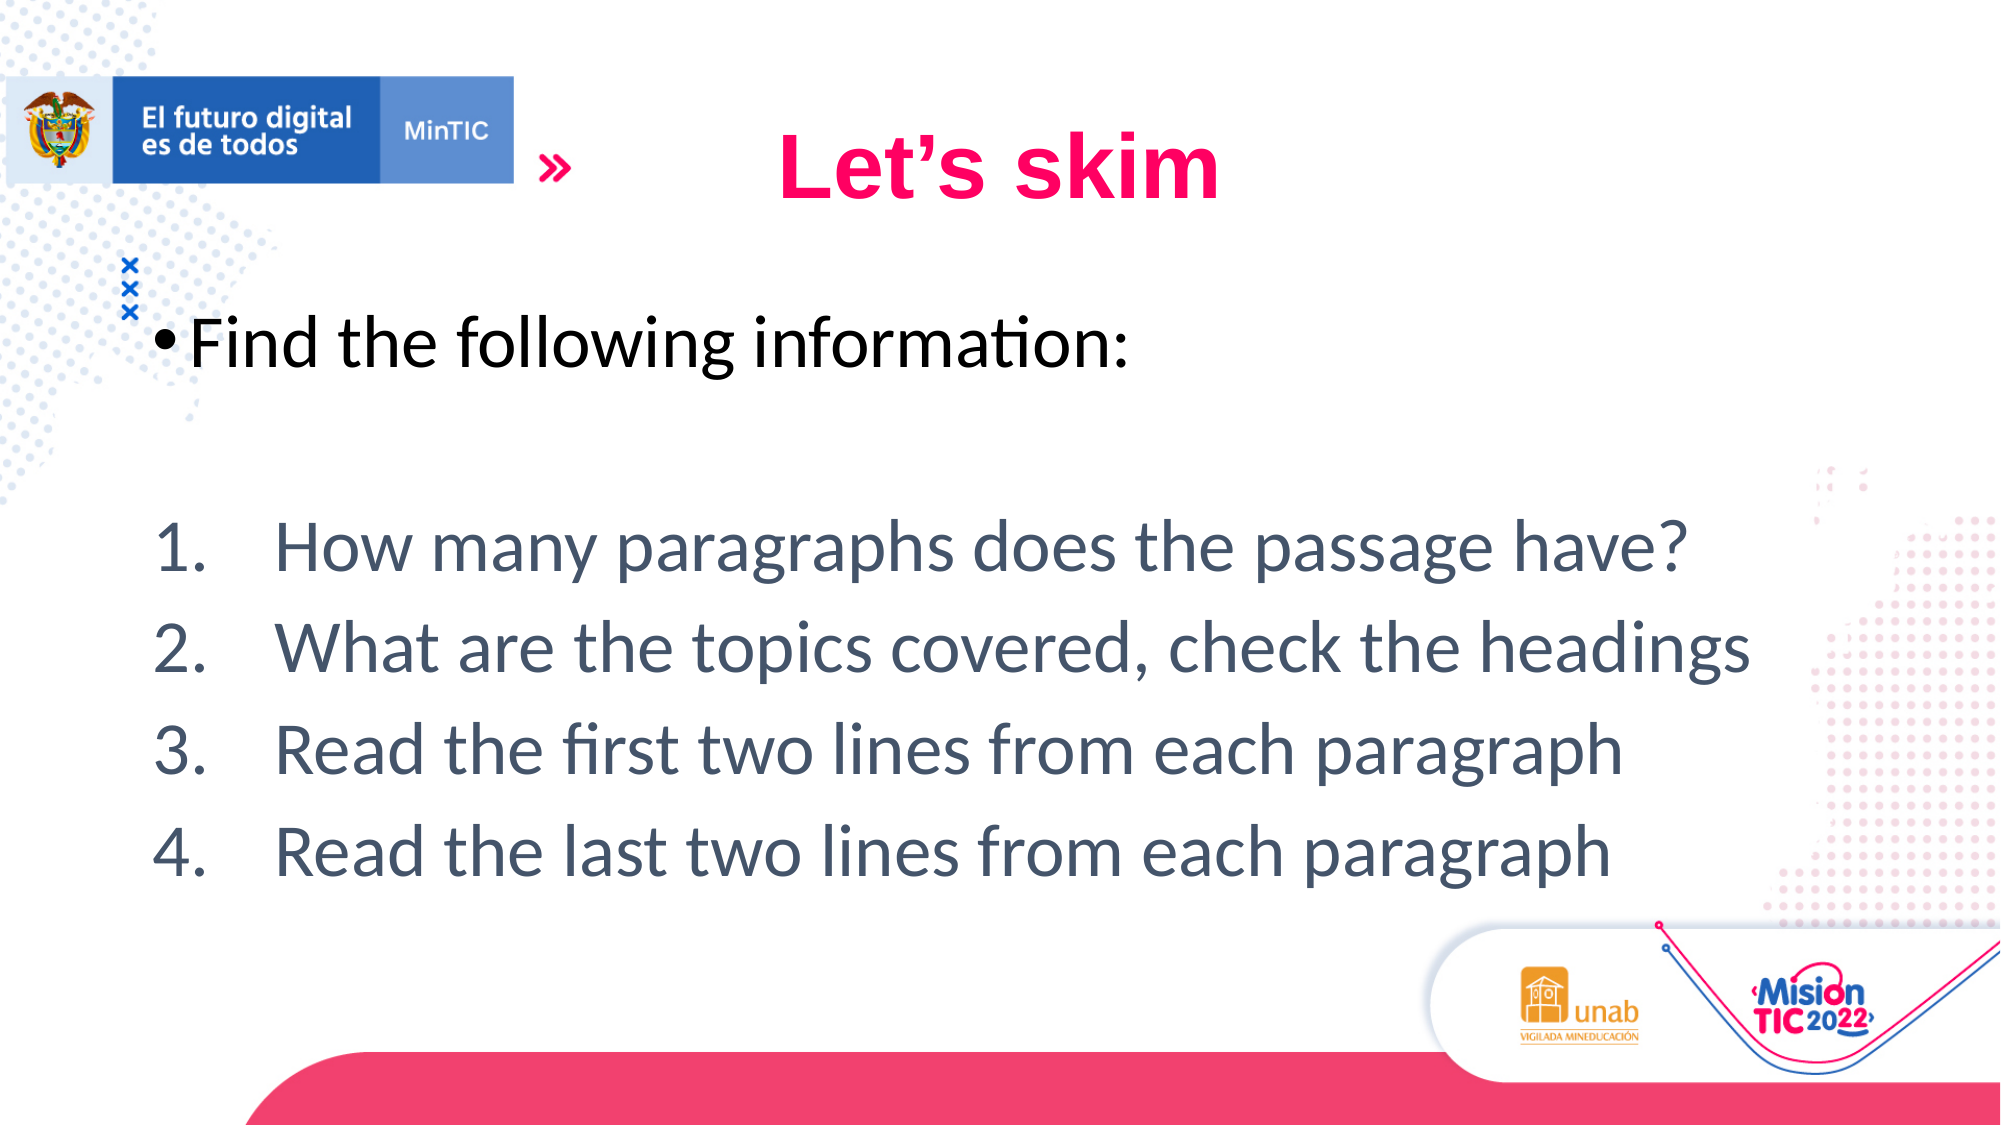

# Let’s skim
Find the following information:

How many paragraphs does the passage have?
What are the topics covered, check the headings
Read the first two lines from each paragraph
Read the last two lines from each paragraph